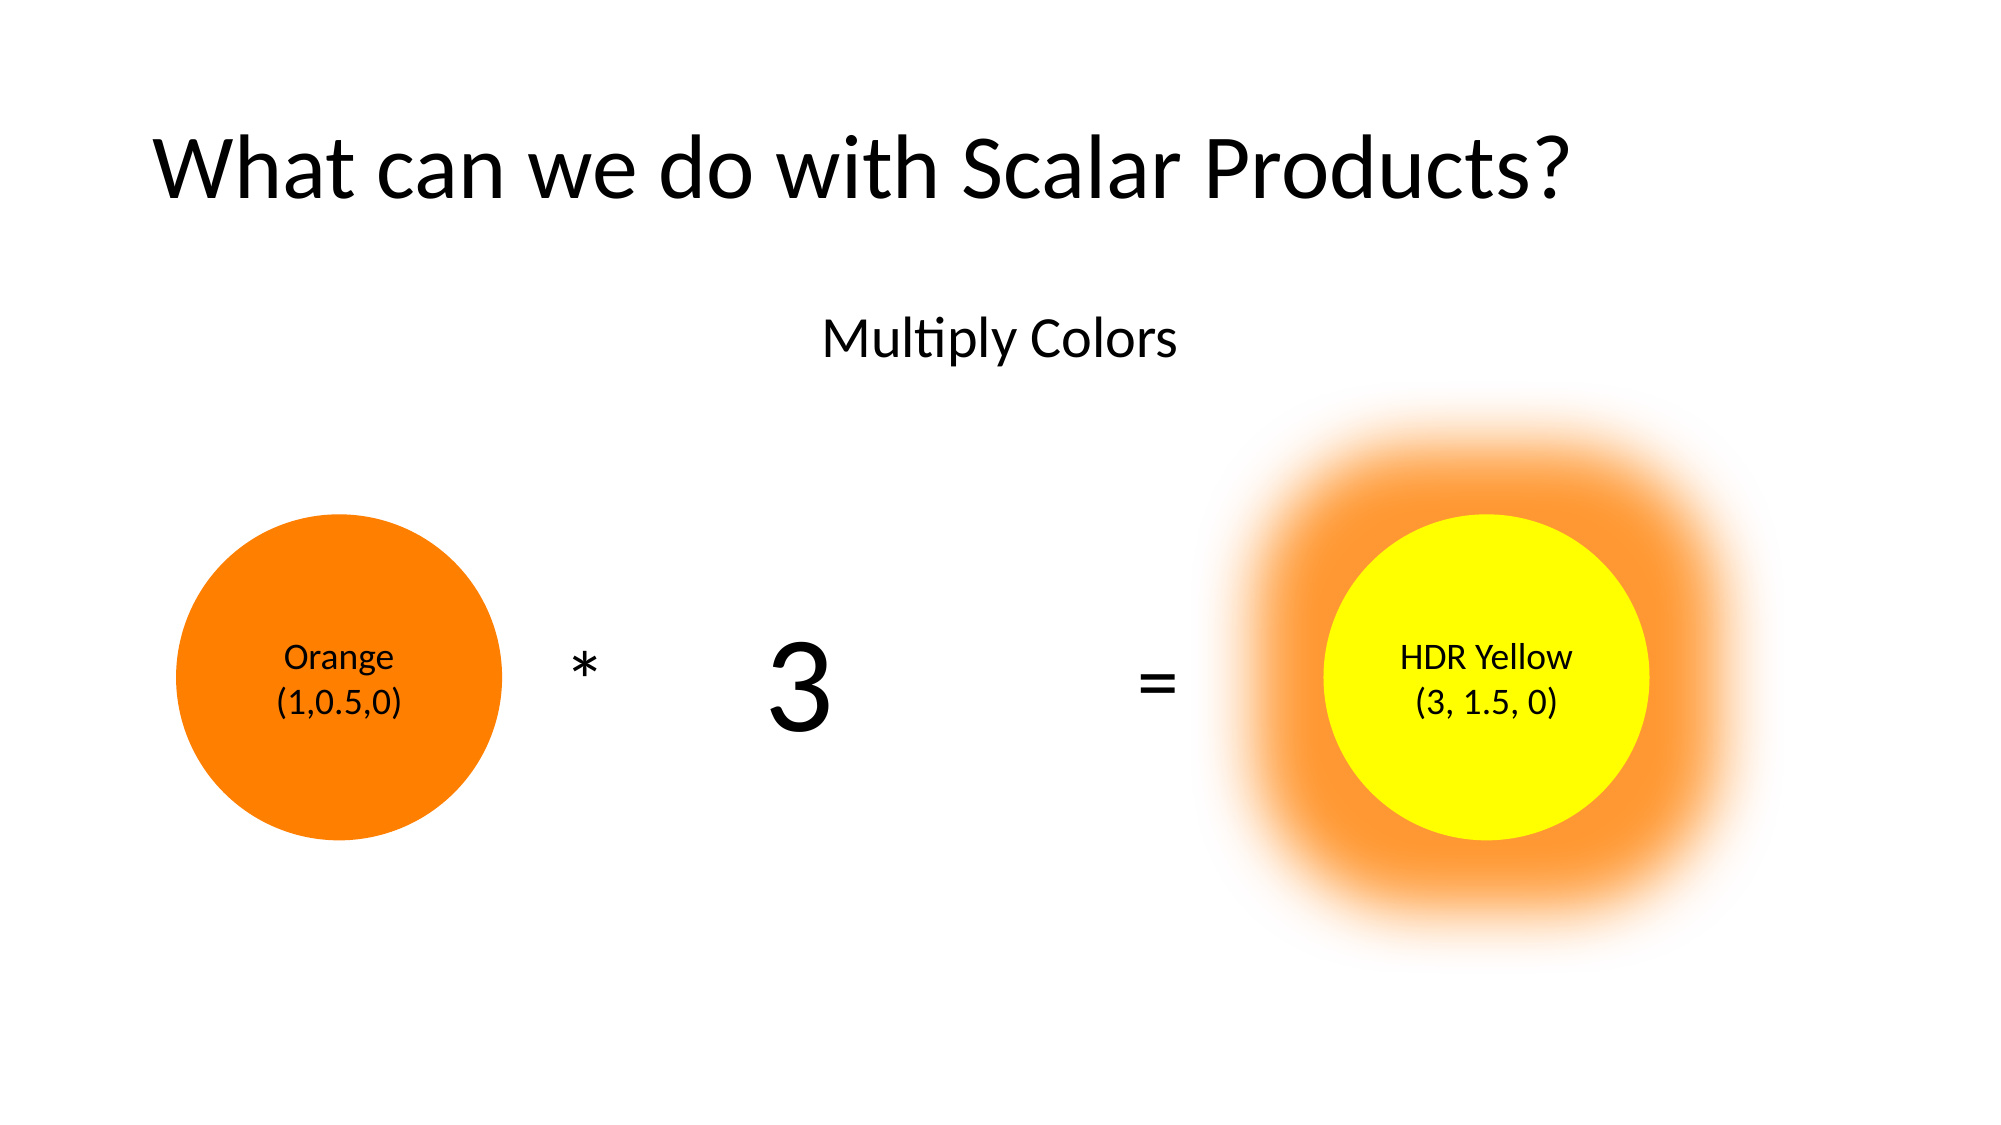

# What can we do with Scalar Products?
Multiply Colors
Orange
(1,0.5,0)
HDR Yellow
(3, 1.5, 0)
3
*
=